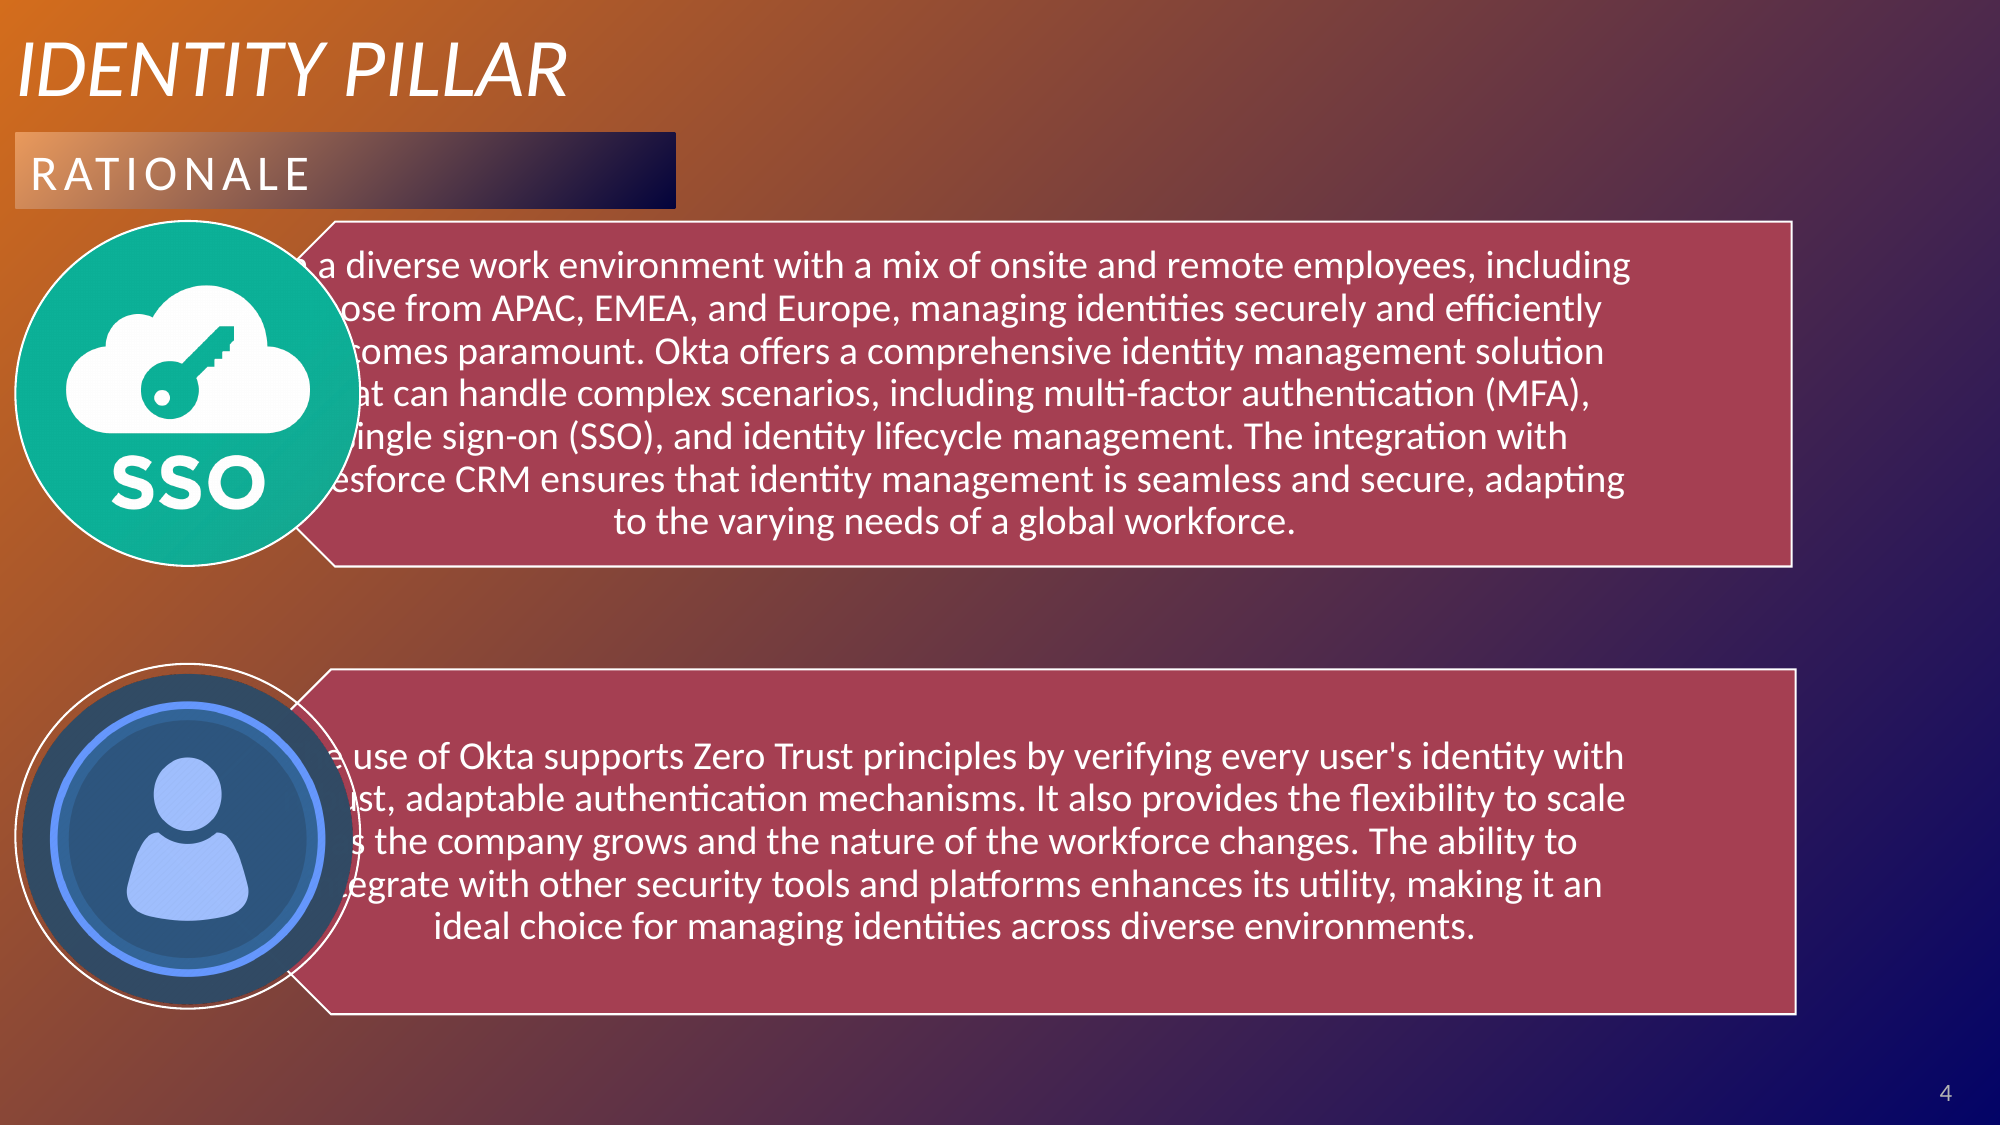

# IDENTITY PILLAR
RATIONALE
In a diverse work environment with a mix of onsite and remote employees, including those from APAC, EMEA, and Europe, managing identities securely and efficiently becomes paramount. Okta offers a comprehensive identity management solution that can handle complex scenarios, including multi-factor authentication (MFA), single sign-on (SSO), and identity lifecycle management. The integration with Salesforce CRM ensures that identity management is seamless and secure, adapting to the varying needs of a global workforce.
The use of Okta supports Zero Trust principles by verifying every user's identity with robust, adaptable authentication mechanisms. It also provides the flexibility to scale as the company grows and the nature of the workforce changes. The ability to integrate with other security tools and platforms enhances its utility, making it an ideal choice for managing identities across diverse environments.
4